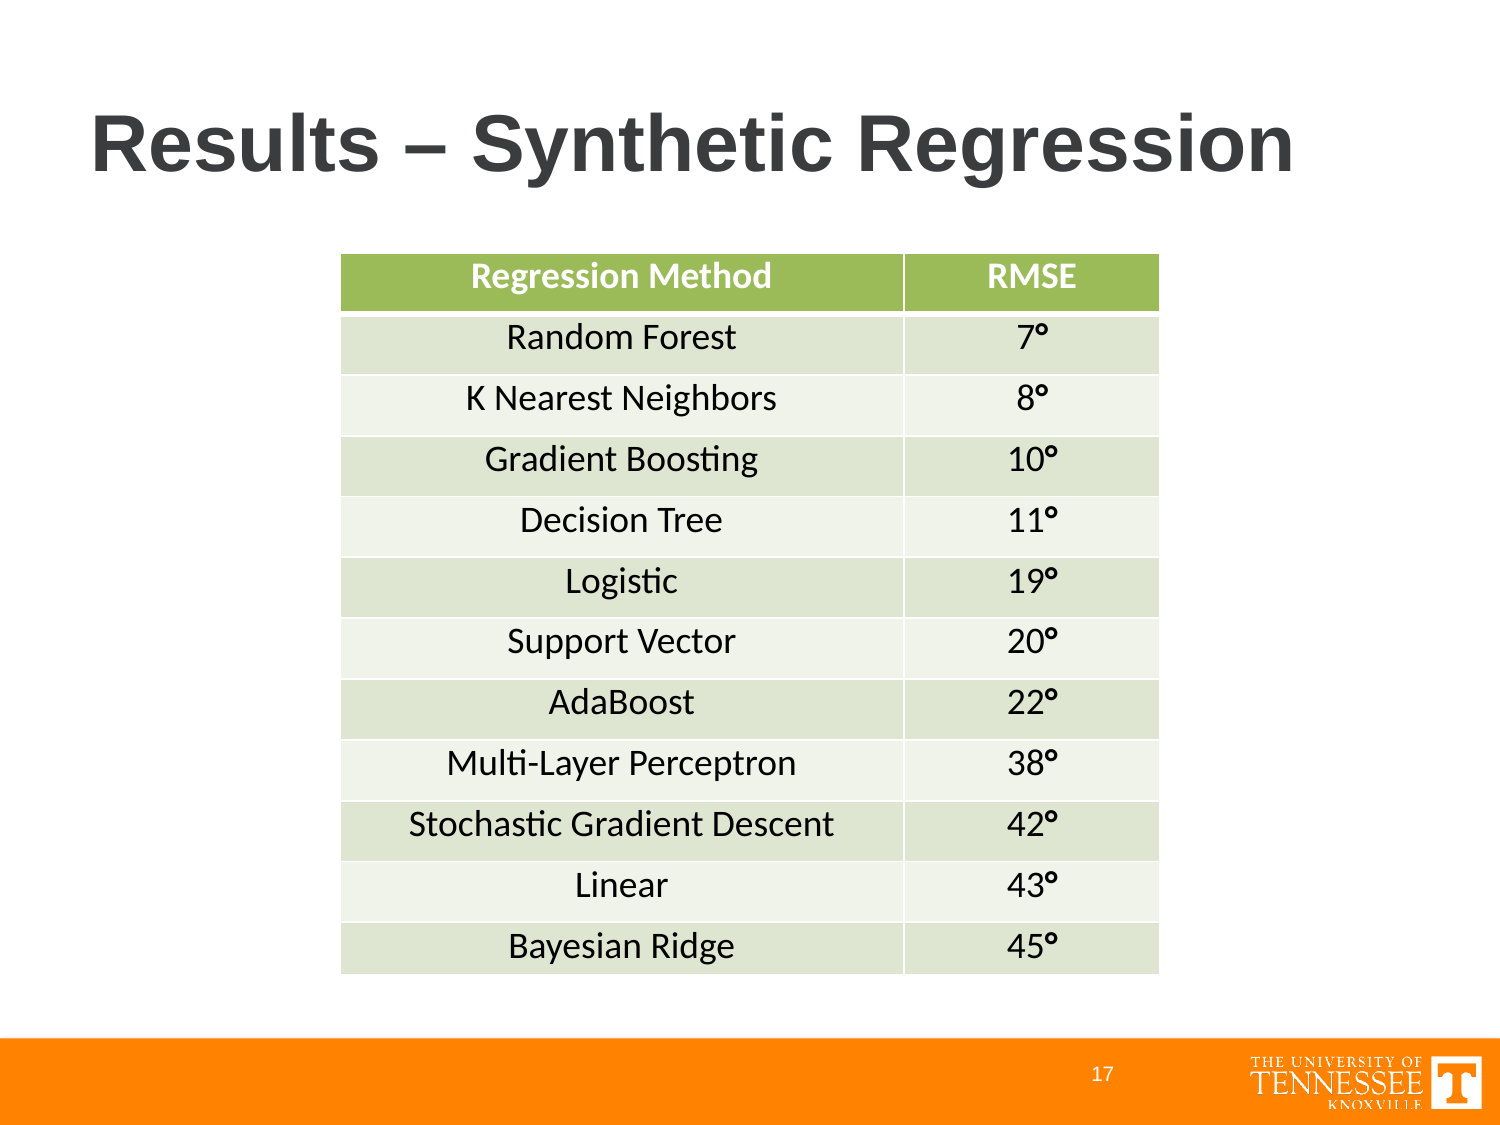

# Results – Synthetic Regression
| Regression Method | RMSE |
| --- | --- |
| Random Forest | 7° |
| K Nearest Neighbors | 8° |
| Gradient Boosting | 10° |
| Decision Tree | 11° |
| Logistic | 19° |
| Support Vector | 20° |
| AdaBoost | 22° |
| Multi-Layer Perceptron | 38° |
| Stochastic Gradient Descent | 42° |
| Linear | 43° |
| Bayesian Ridge | 45° |
17